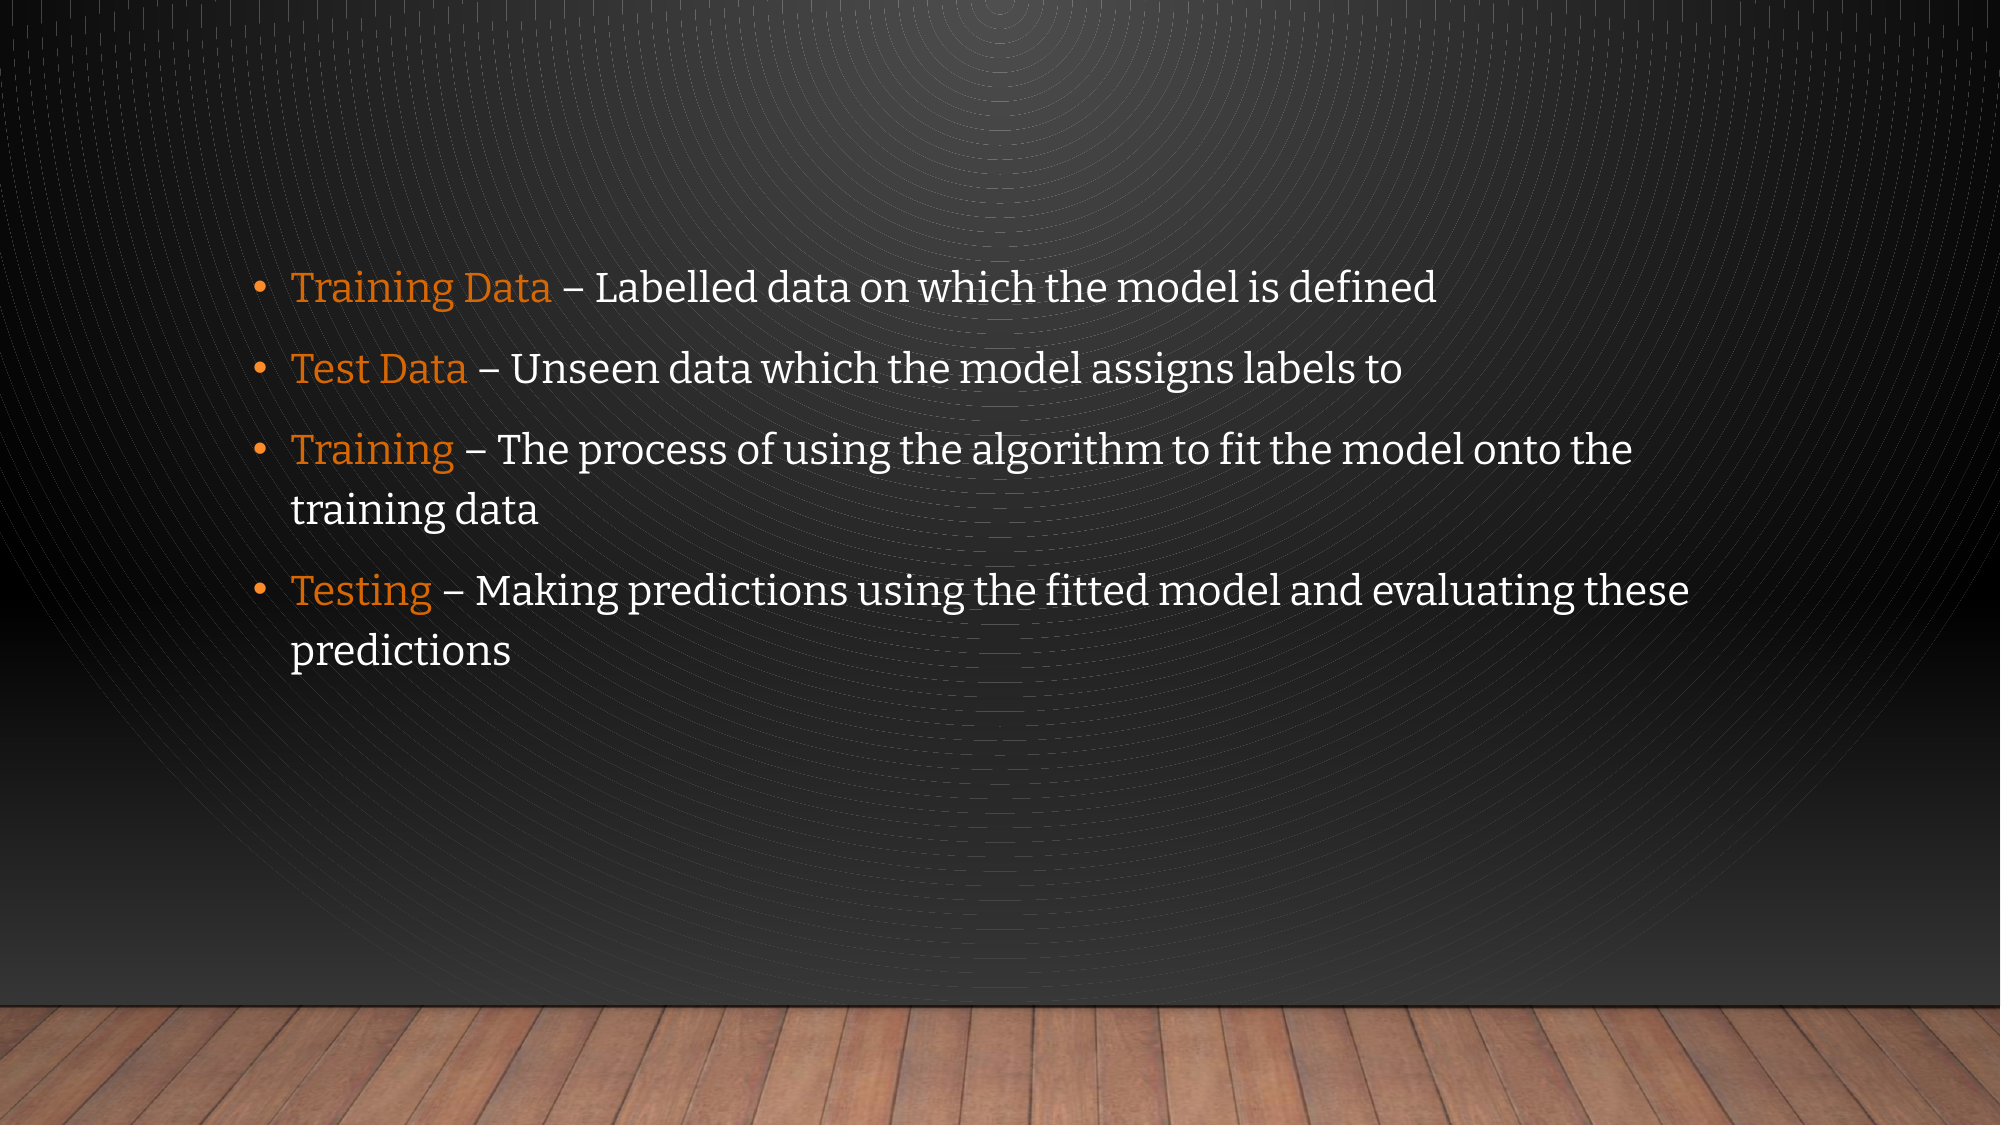

Training Data – Labelled data on which the model is defined
Test Data – Unseen data which the model assigns labels to
Training – The process of using the algorithm to fit the model onto the training data
Testing – Making predictions using the fitted model and evaluating these predictions

#